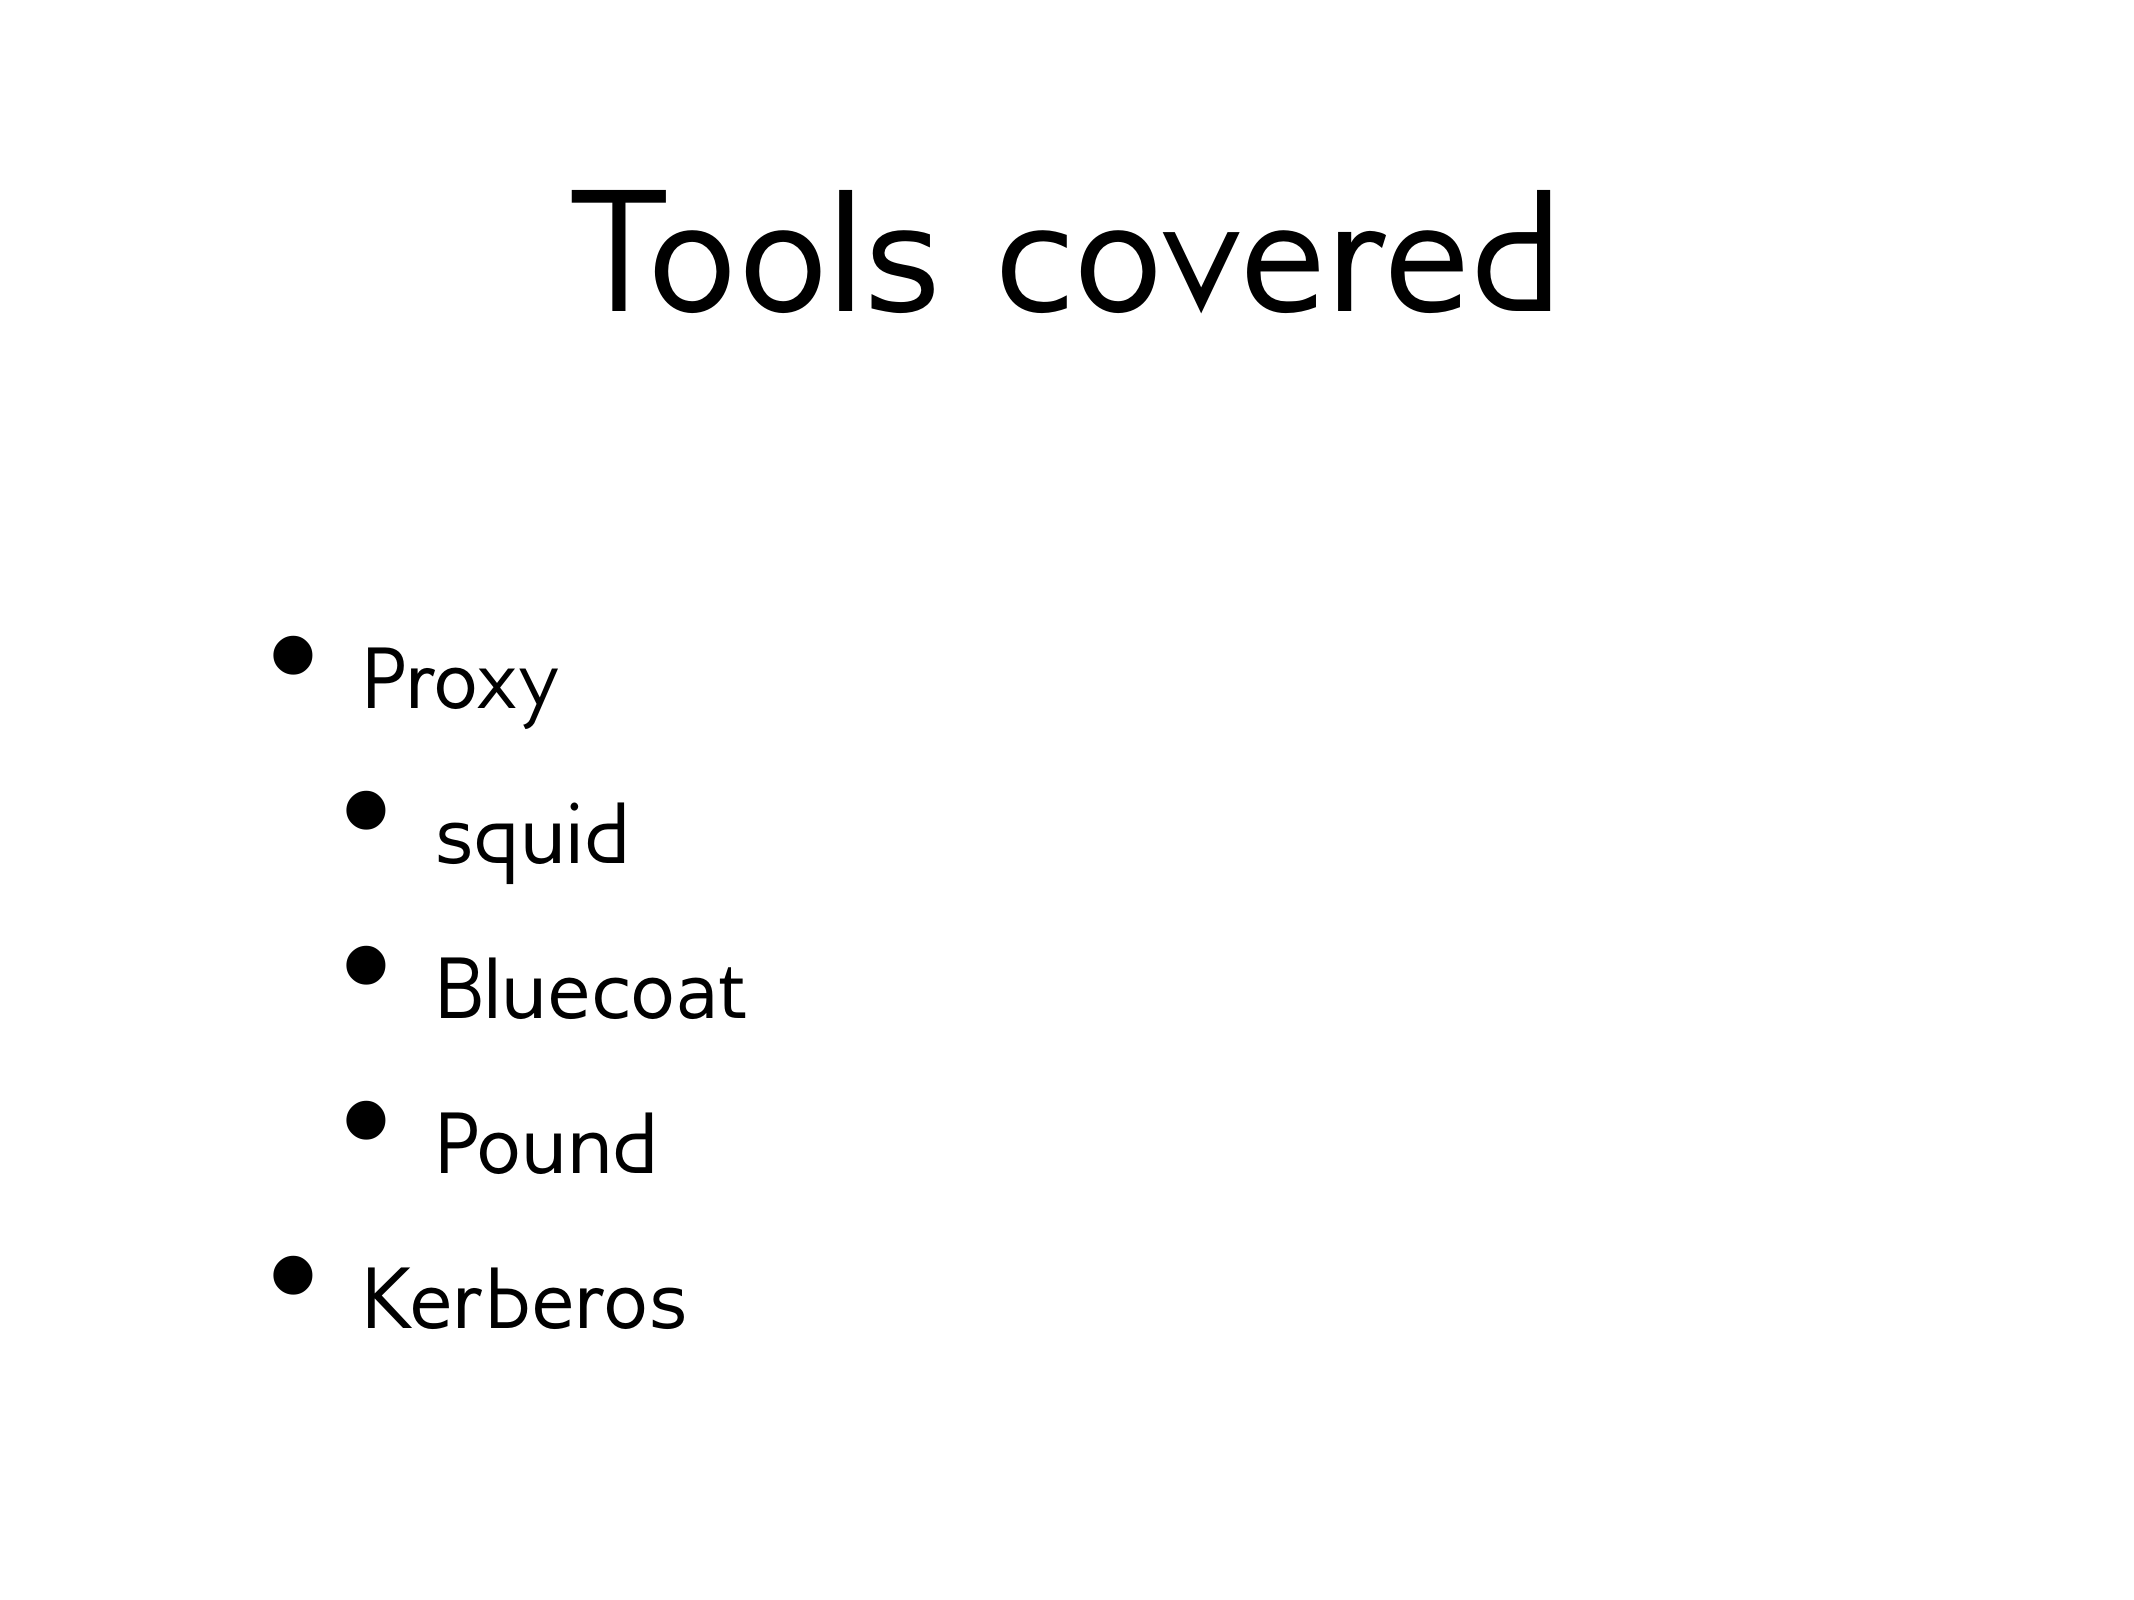

# Tools covered
Proxy
squid
Bluecoat
Pound
Kerberos